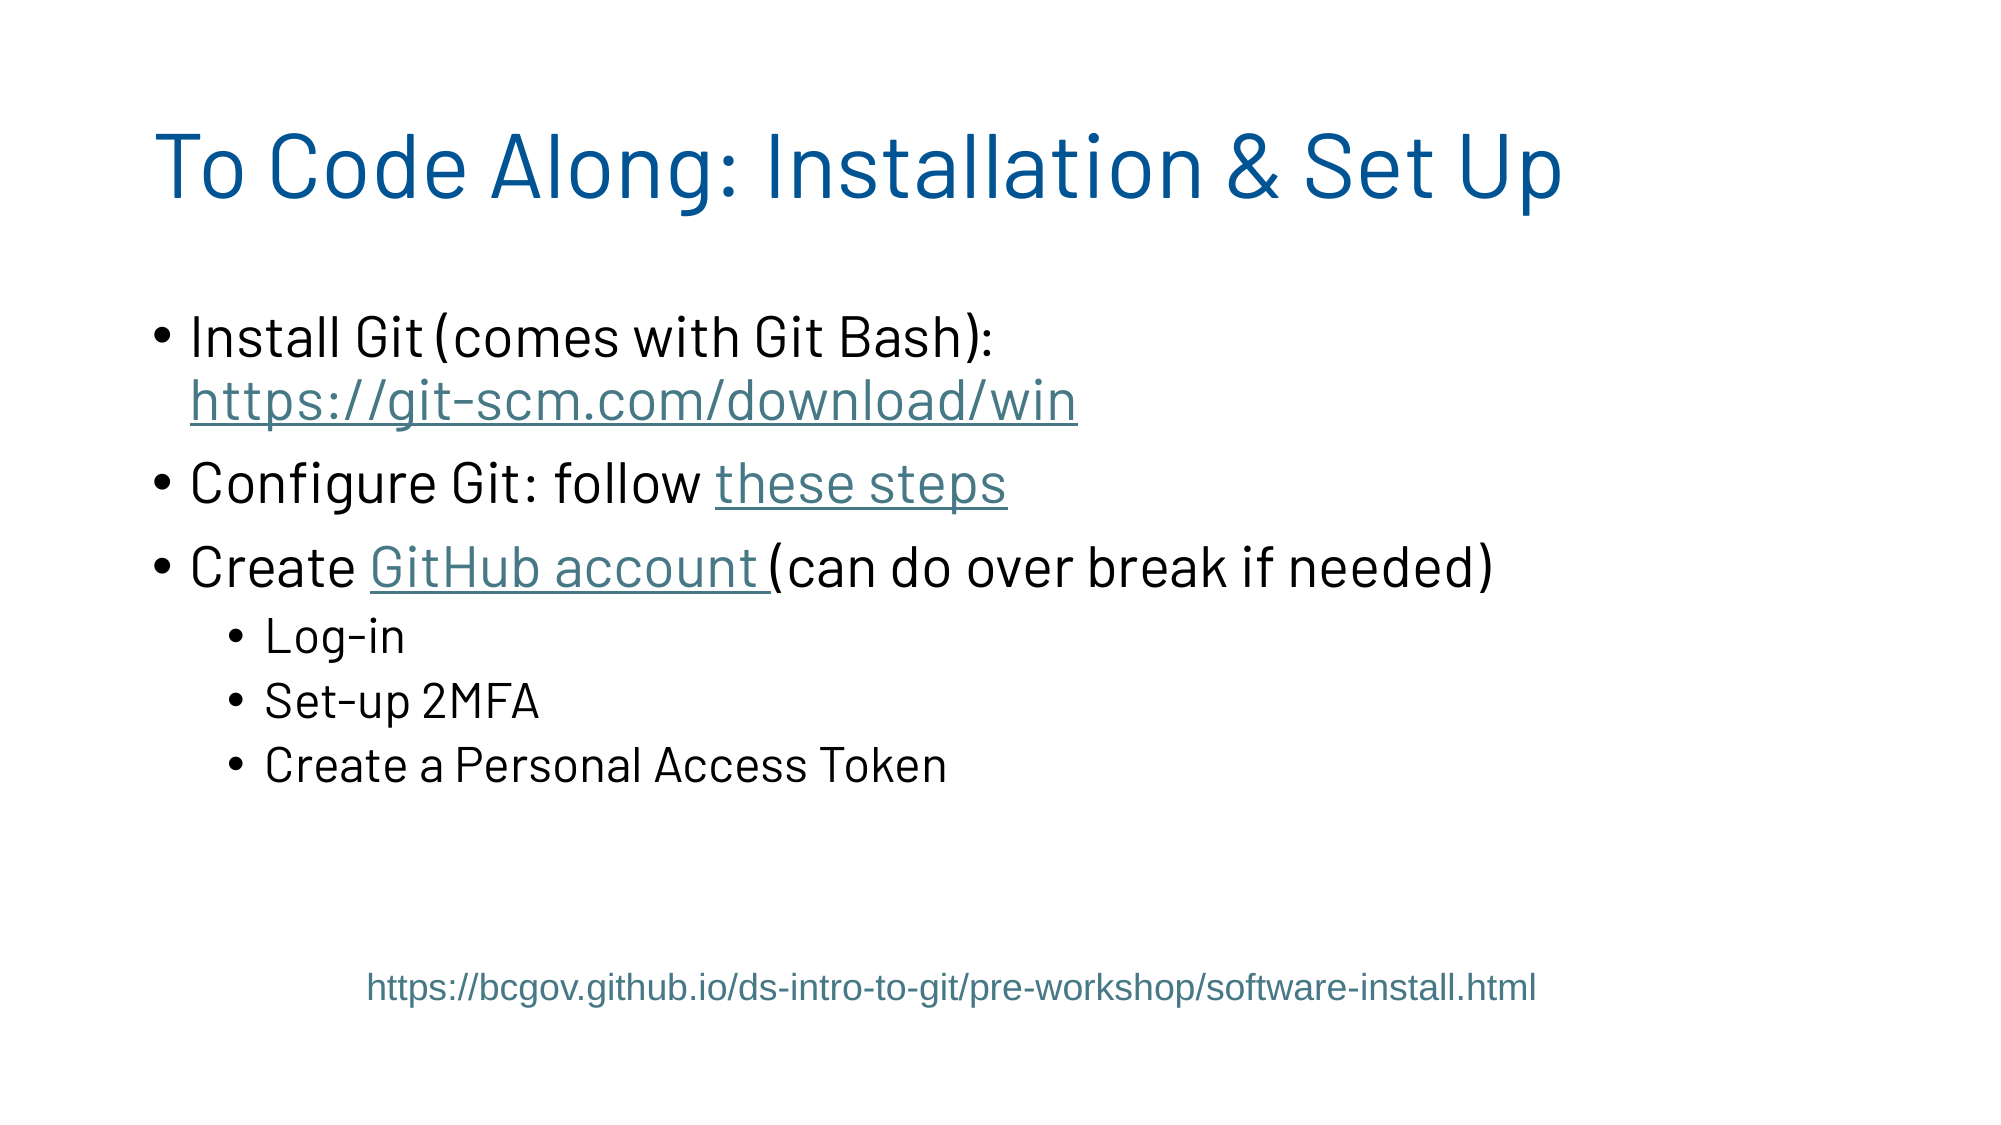

# To Code Along: Installation & Set Up
Install Git (comes with Git Bash): https://git-scm.com/download/win
Configure Git: follow these steps
Create GitHub account (can do over break if needed)
Log-in
Set-up 2MFA
Create a Personal Access Token
https://bcgov.github.io/ds-intro-to-git/pre-workshop/software-install.html